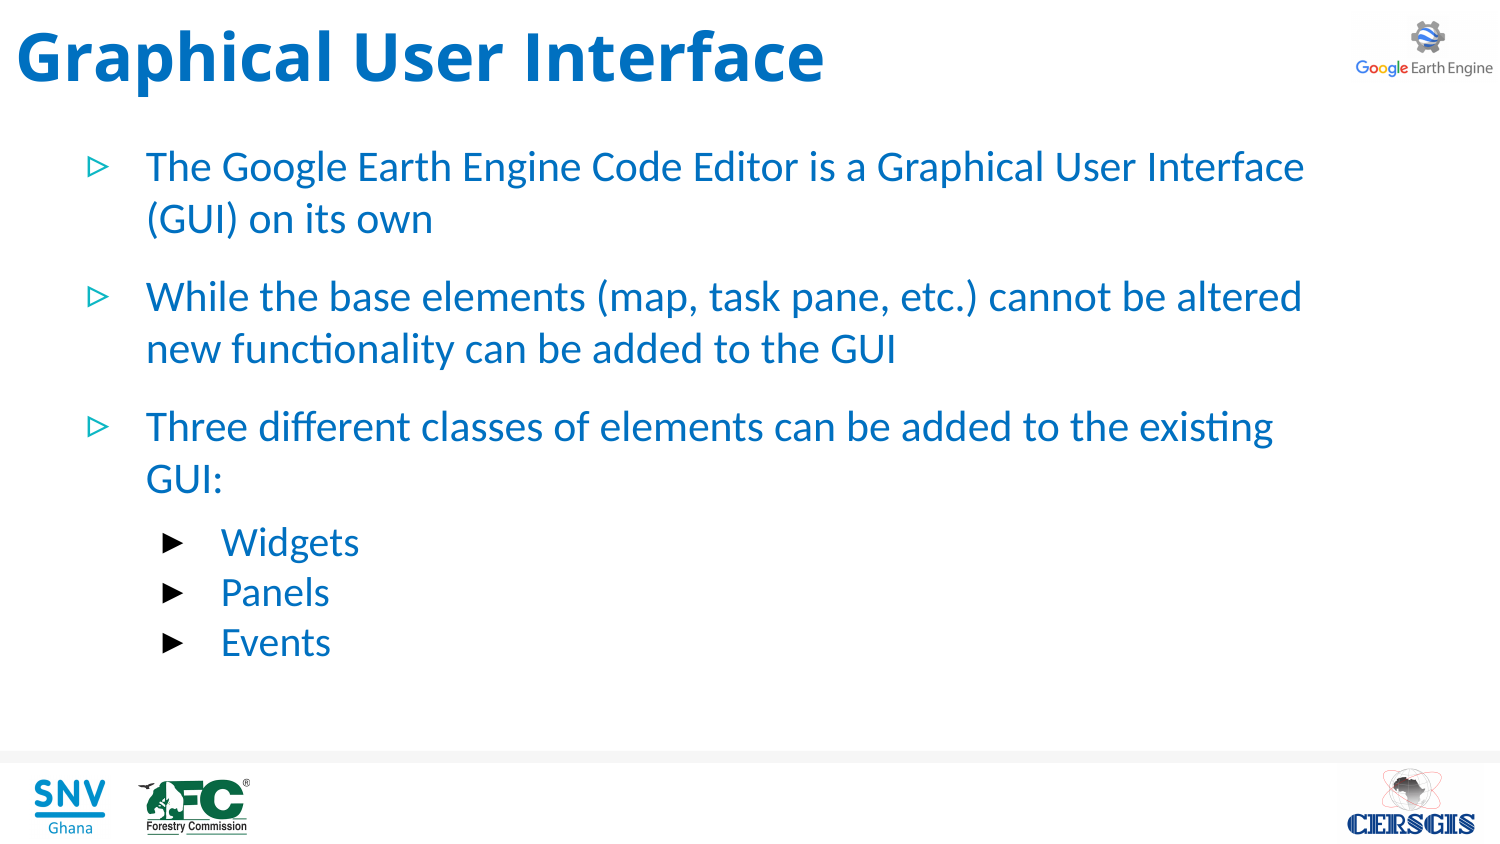

# Graphical User Interface
The Google Earth Engine Code Editor is a Graphical User Interface (GUI) on its own
While the base elements (map, task pane, etc.) cannot be altered new functionality can be added to the GUI
Three different classes of elements can be added to the existing GUI:
Widgets
Panels
Events